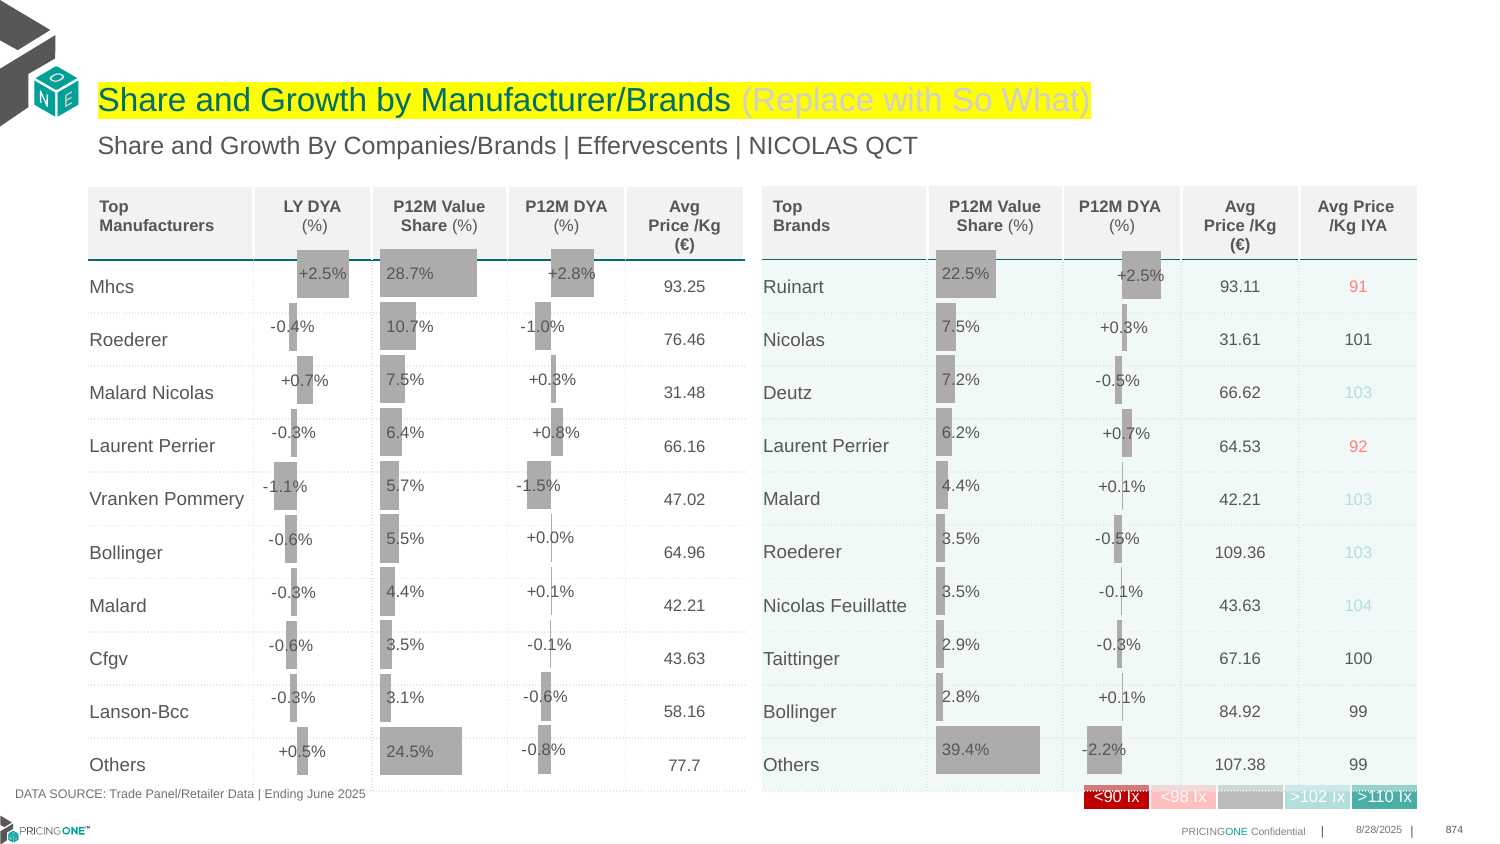

# Share and Growth by Manufacturer/Brands (Replace with So What)

Share and Growth By Companies/Brands | Effervescents | NICOLAS QCT
| Top Brands | P12M Value Share (%) | P12M DYA (%) | Avg Price /Kg (€) | Avg Price /Kg IYA |
| --- | --- | --- | --- | --- |
| Ruinart |  |  | 93.11 | 91 |
| Nicolas |  |  | 31.61 | 101 |
| Deutz |  |  | 66.62 | 103 |
| Laurent Perrier |  |  | 64.53 | 92 |
| Malard |  |  | 42.21 | 103 |
| Roederer |  |  | 109.36 | 103 |
| Nicolas Feuillatte |  |  | 43.63 | 104 |
| Taittinger |  |  | 67.16 | 100 |
| Bollinger |  |  | 84.92 | 99 |
| Others |  |  | 107.38 | 99 |
| Top Manufacturers | LY DYA (%) | P12M Value Share (%) | P12M DYA (%) | Avg Price /Kg (€) |
| --- | --- | --- | --- | --- |
| Mhcs |  |  |  | 93.25 |
| Roederer |  |  |  | 76.46 |
| Malard Nicolas |  |  |  | 31.48 |
| Laurent Perrier |  |  |  | 66.16 |
| Vranken Pommery |  |  |  | 47.02 |
| Bollinger |  |  |  | 64.96 |
| Malard |  |  |  | 42.21 |
| Cfgv |  |  |  | 43.63 |
| Lanson-Bcc |  |  |  | 58.16 |
| Others |  |  |  | 77.7 |

### Chart

| Category | Share DYA P12M |
|---|---|
| None | 0.028000694712555063 |

### Chart

| Category | Value Share P12M |
|---|---|
| None | 0.28725092132143465 |

### Chart

| Category | Share DYA LY |
|---|---|
| None | 0.02467080160919427 |

### Chart

| Category | Value Share |
|---|---|
| None | 0.22460352094922031 |

### Chart

| Category | Share DYA |
|---|---|
| None | 0.025098627674832813 |
DATA SOURCE: Trade Panel/Retailer Data | Ending June 2025
| <90 Ix | <98 Ix |  | >102 Ix | >110 Ix |
| --- | --- | --- | --- | --- |

8/28/2025
874